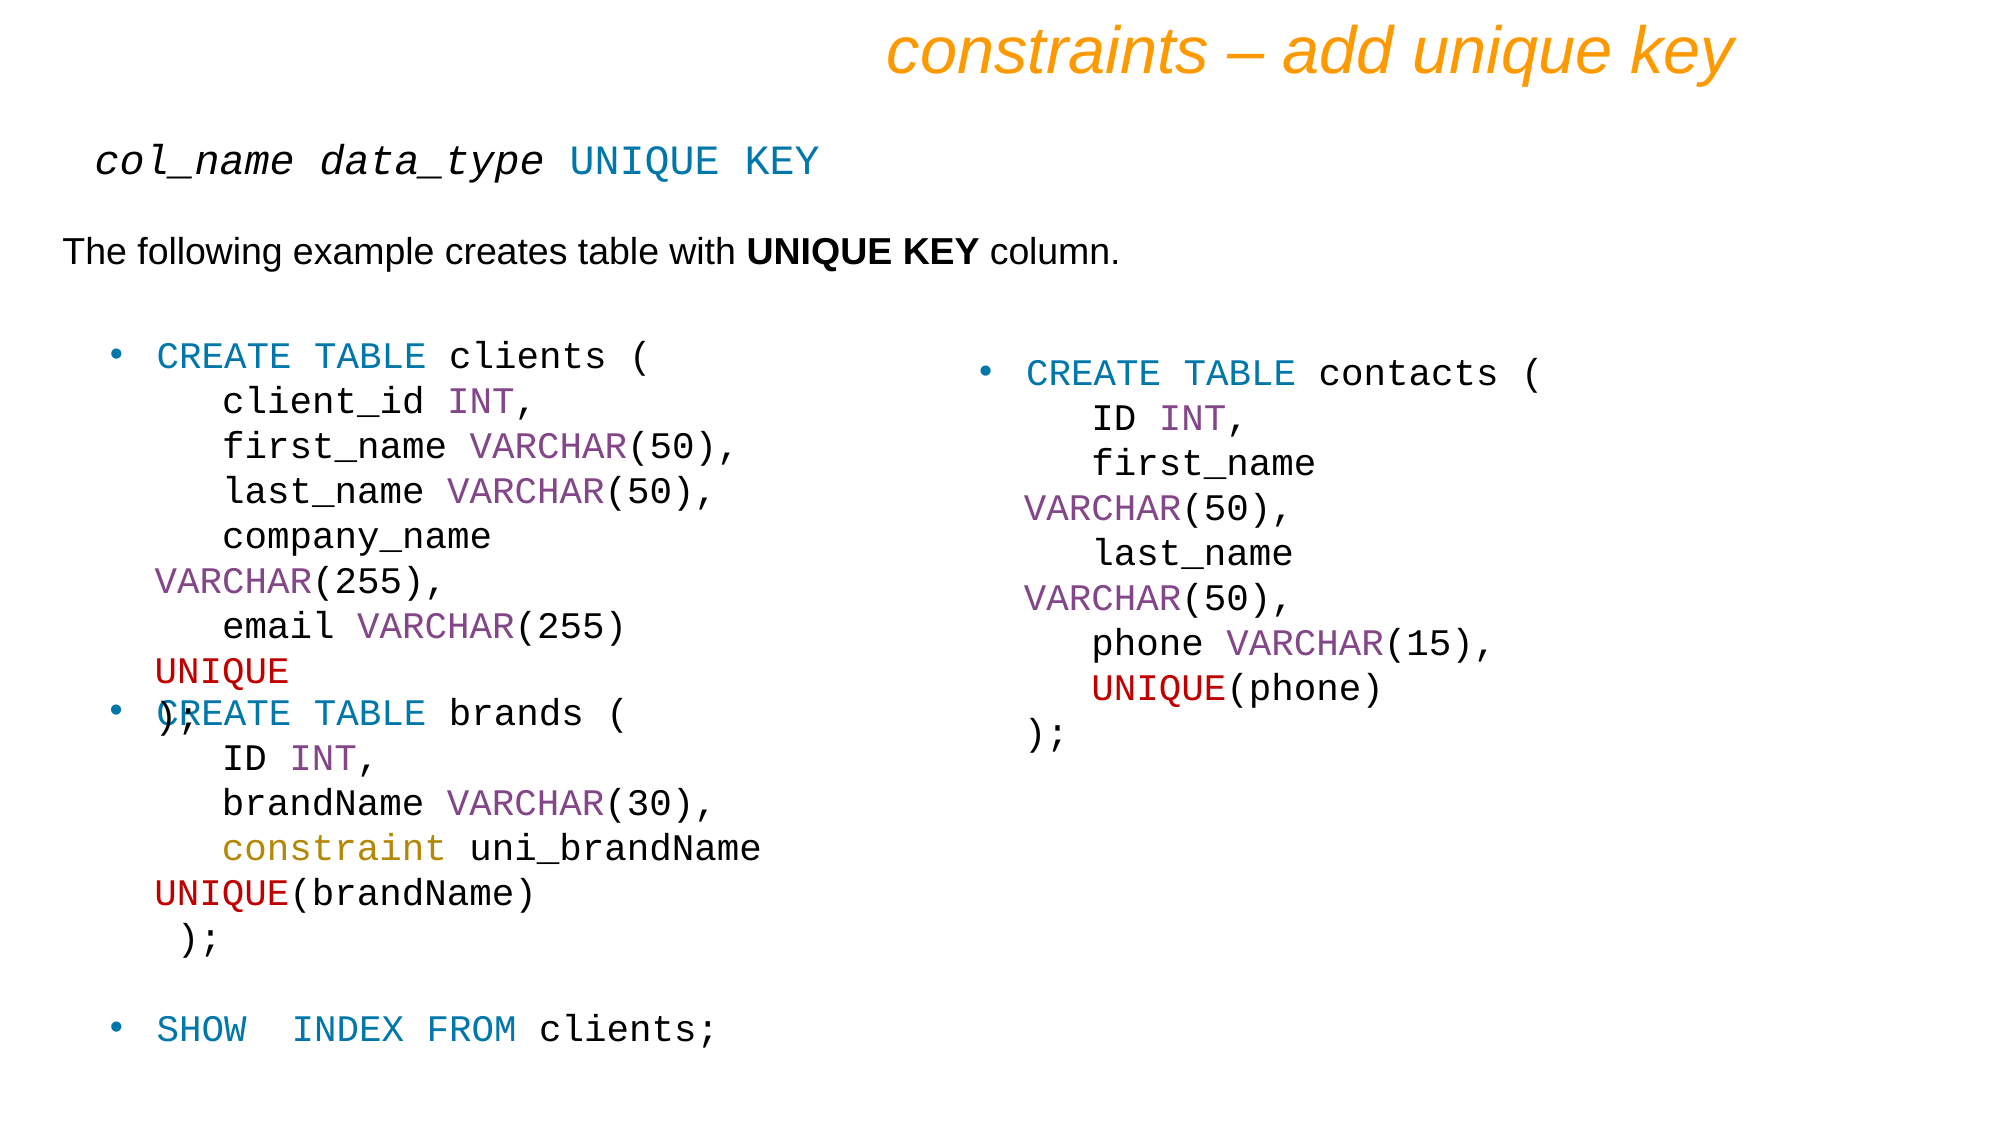

constraints – add unique key
 col_name data_type UNIQUE KEY
The following example creates table with UNIQUE KEY column.
CREATE TABLE clients (
   client_id INT,
   first_name VARCHAR(50),
   last_name VARCHAR(50),
   company_name VARCHAR(255),
   email VARCHAR(255) UNIQUE
);
CREATE TABLE contacts (
   ID INT,
   first_name VARCHAR(50),
   last_name VARCHAR(50),
   phone VARCHAR(15),
   UNIQUE(phone)
);
CREATE TABLE brands (
   ID INT,
   brandName VARCHAR(30),
   constraint uni_brandName UNIQUE(brandName)
 );
SHOW  INDEX FROM clients;